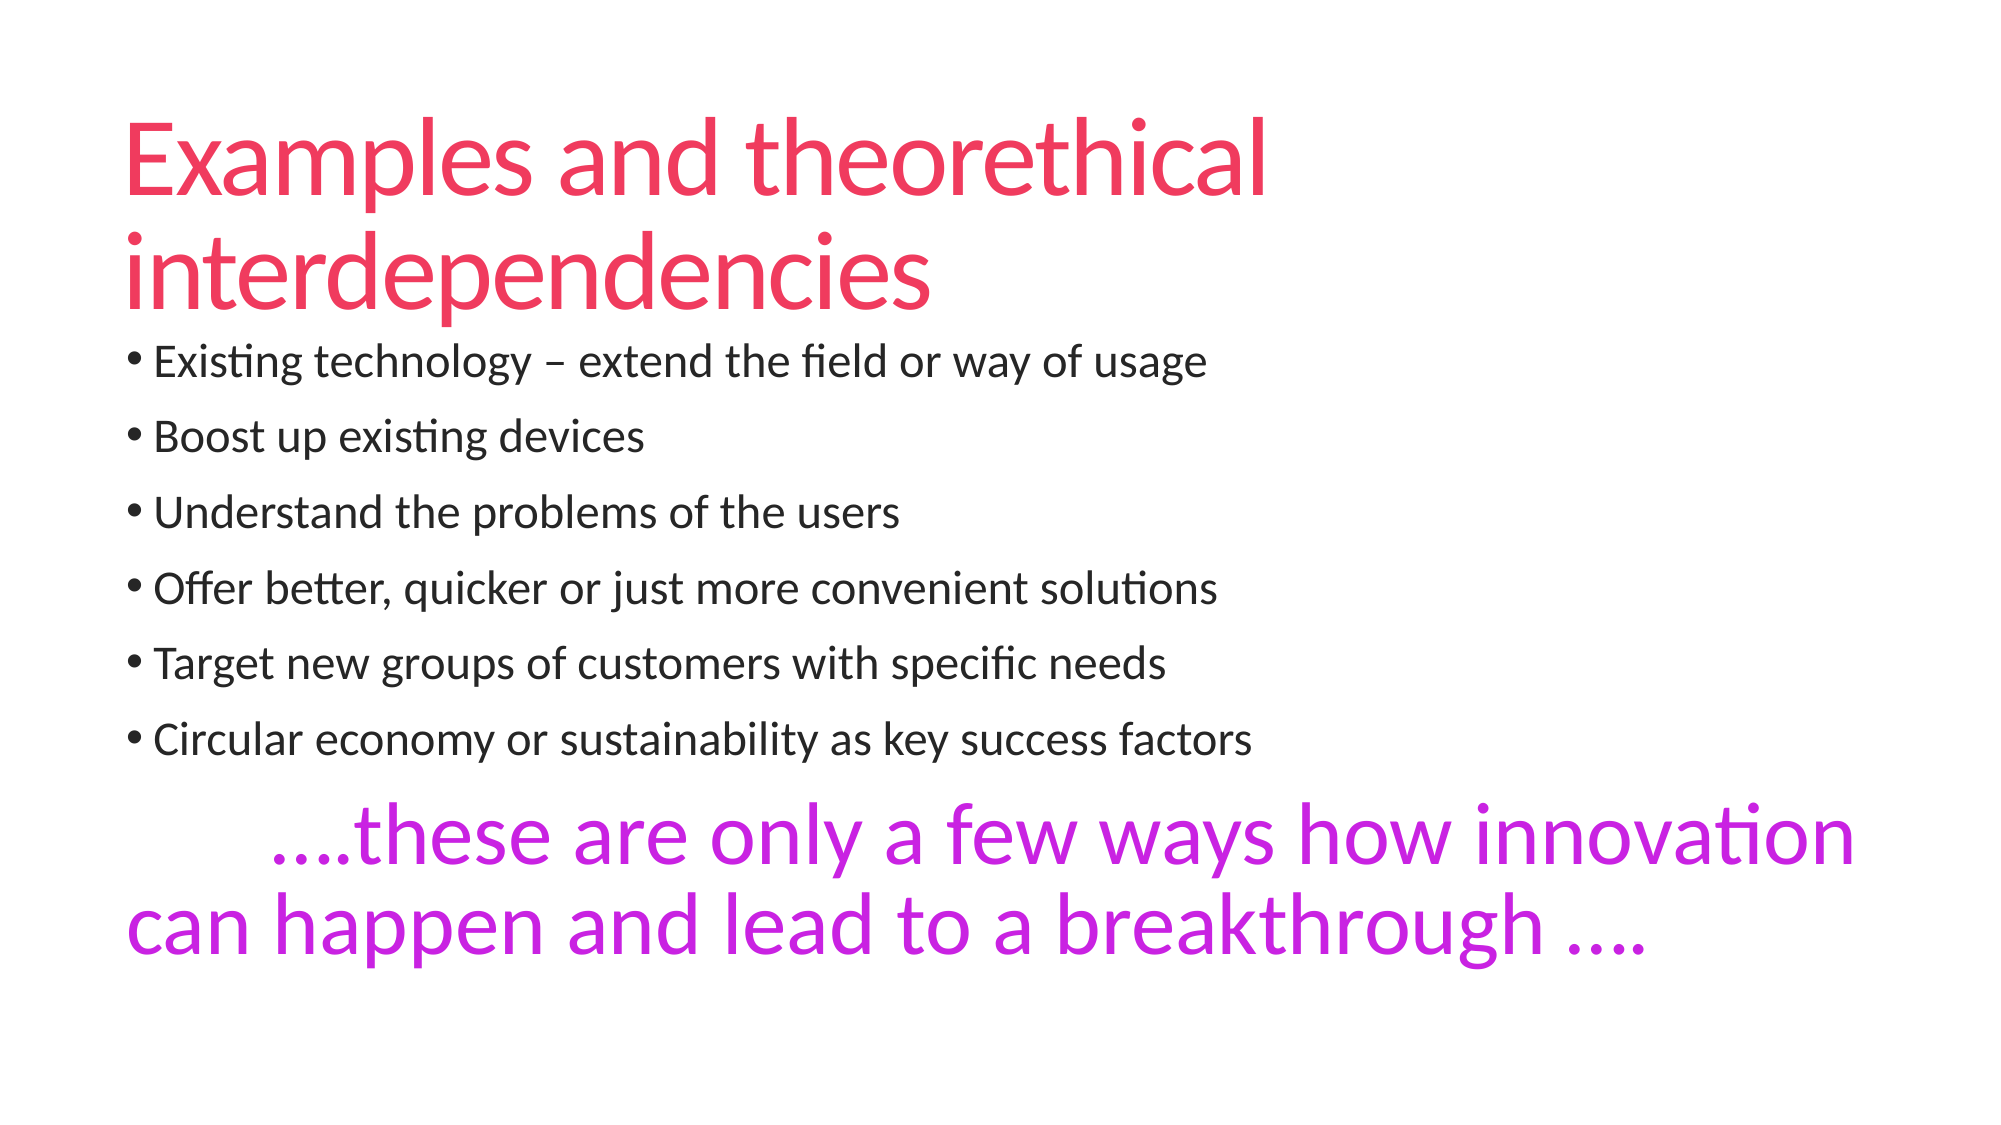

# Examples and theorethical interdependencies
 Existing technology – extend the field or way of usage
 Boost up existing devices
 Understand the problems of the users
 Offer better, quicker or just more convenient solutions
 Target new groups of customers with specific needs
 Circular economy or sustainability as key success factors
			….these are only a few ways how innovation can happen and lead to a breakthrough ….